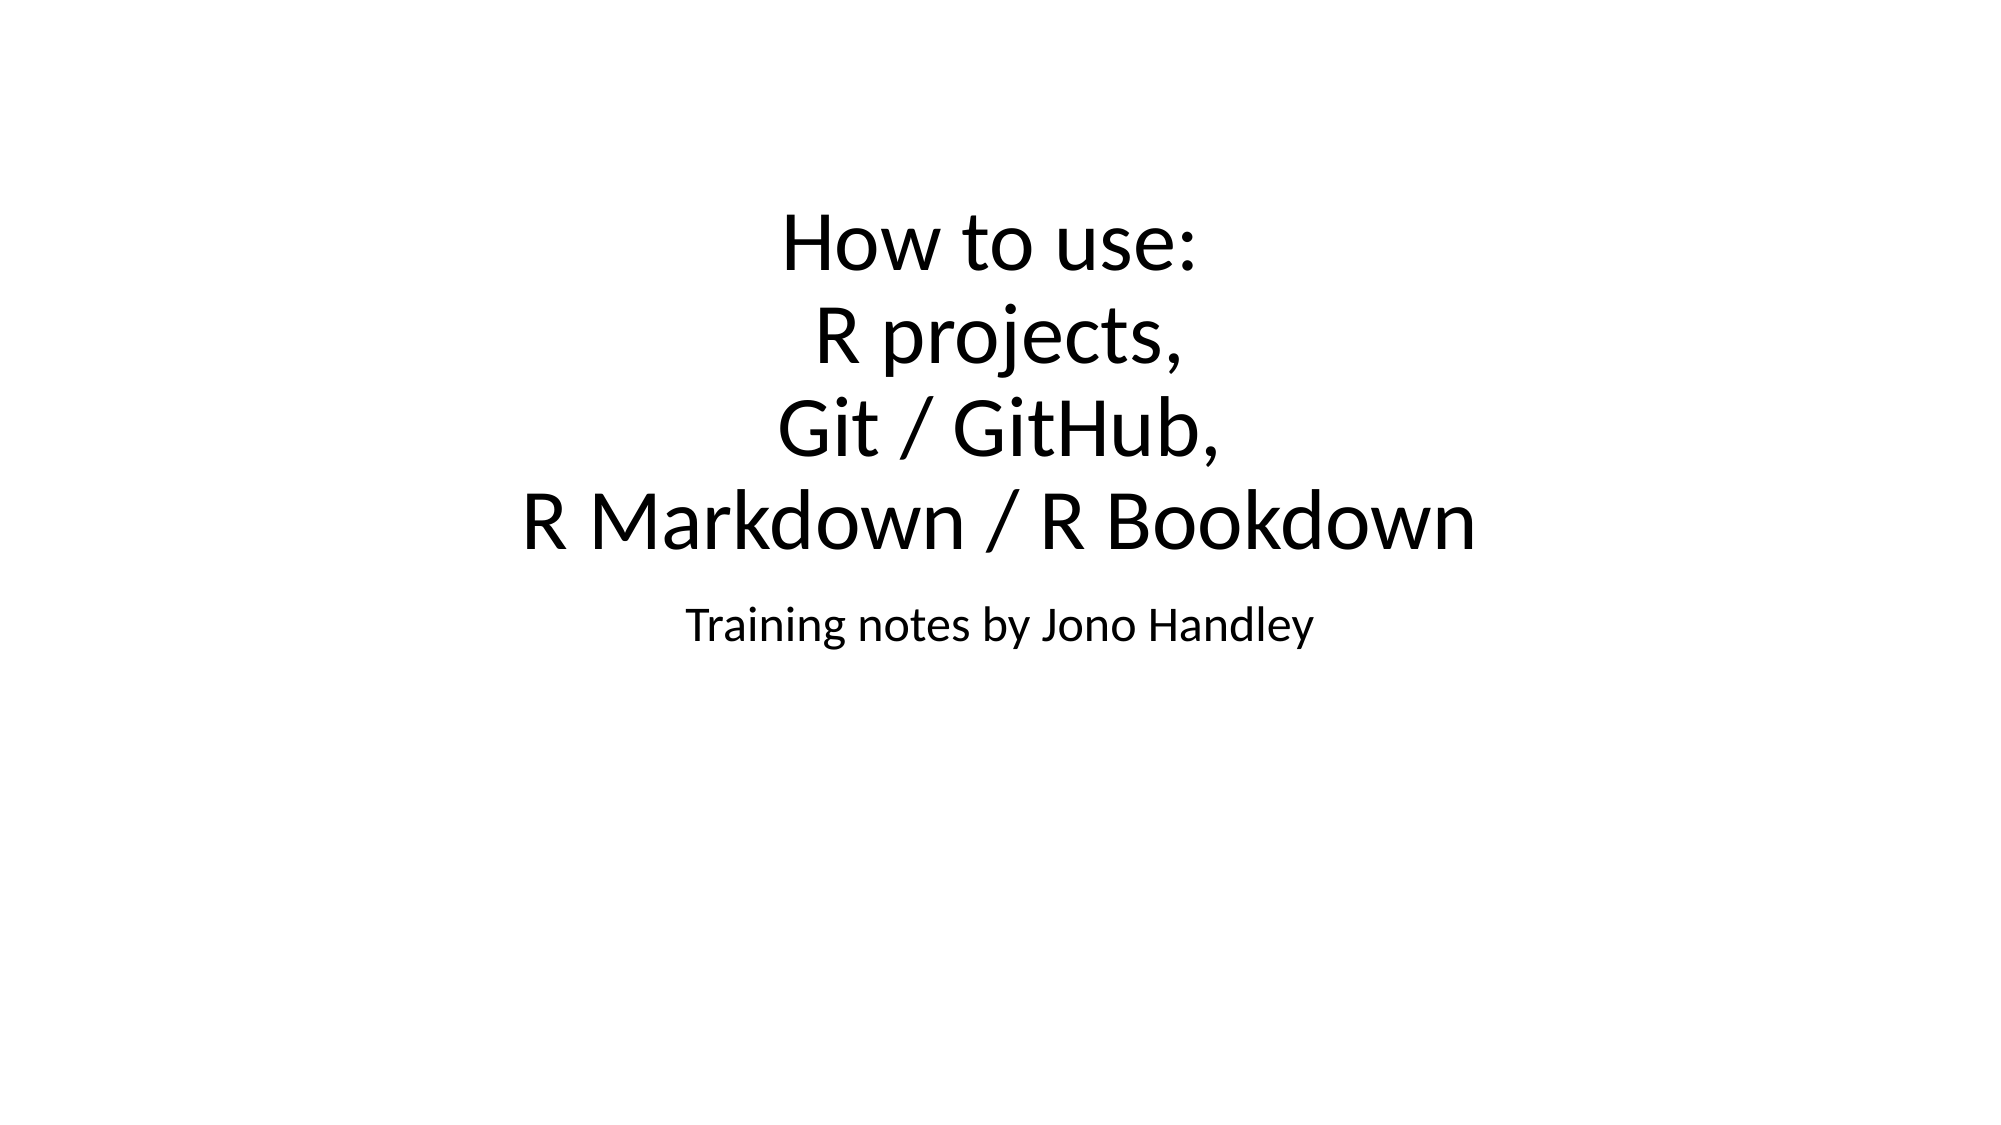

# How to use: R projects, Git / GitHub, R Markdown / R Bookdown
Training notes by Jono Handley